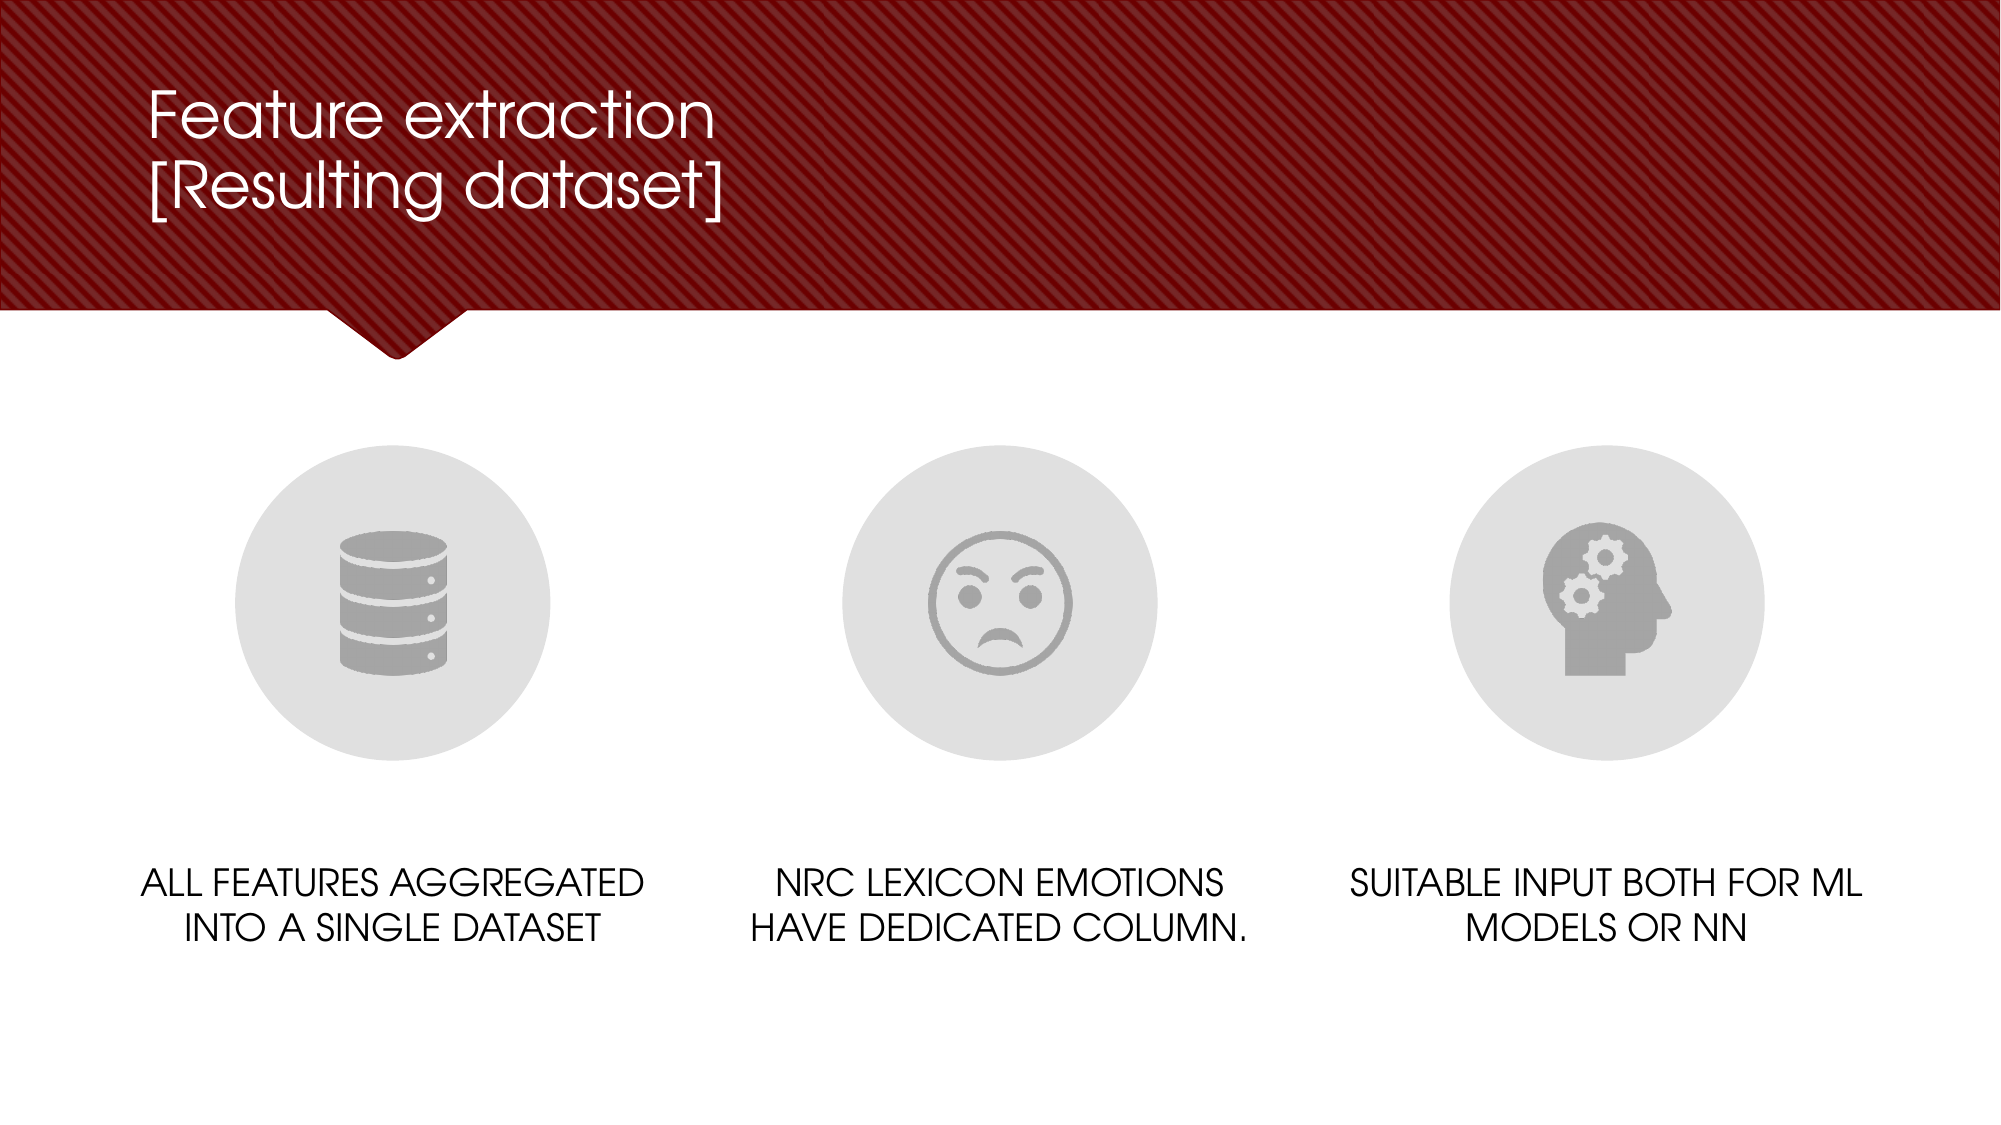

# Feature extraction [Resulting dataset]

ALL FEATURES AGGREGATED INTO A SINGLE DATASET

NRC LEXICON EMOTIONS HAVE DEDICATED COLUMN.

SUITABLE INPUT BOTH FOR ML MODELS OR NN